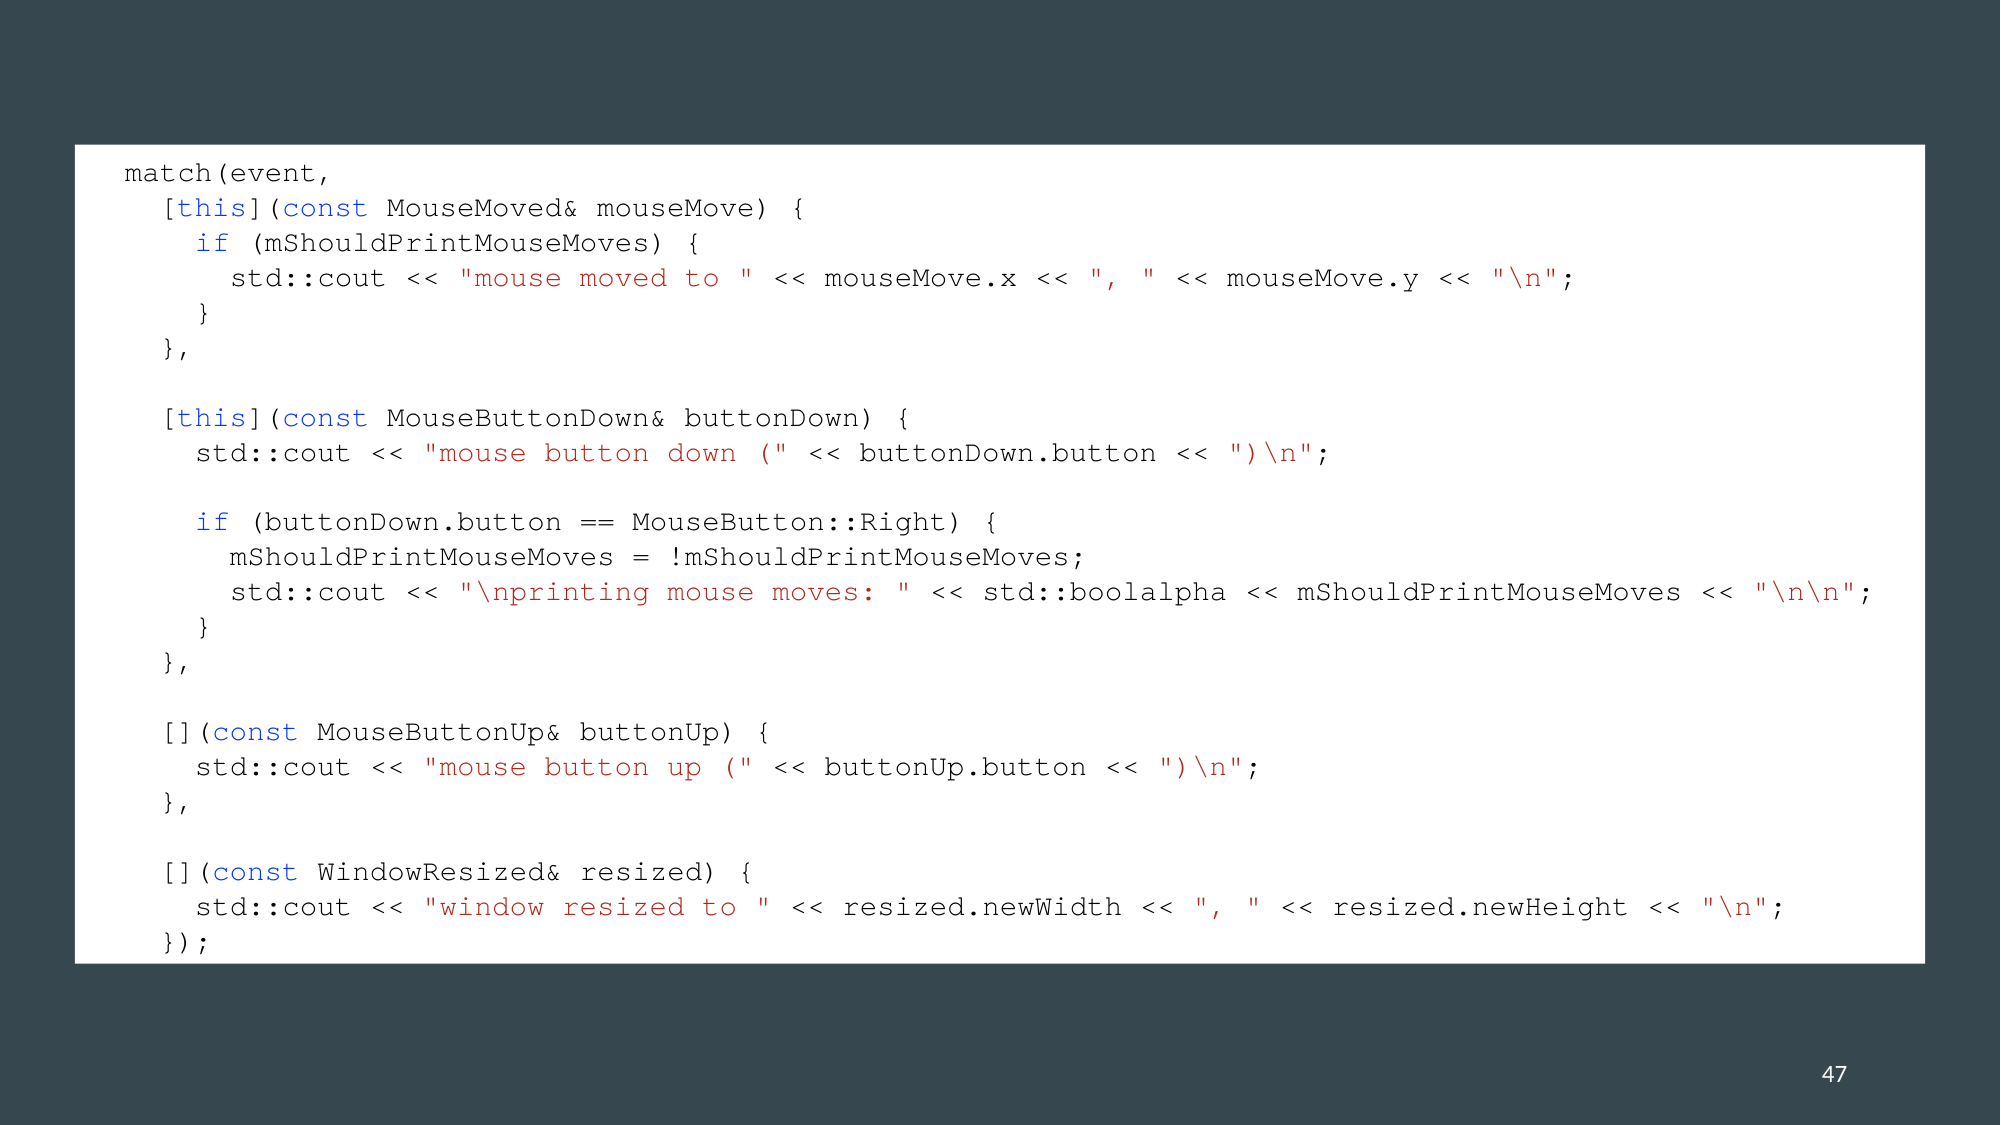

#
  match(event,
    [this](const MouseMoved& mouseMove) {
      if (mShouldPrintMouseMoves) {
        std::cout << "mouse moved to " << mouseMove.x << ", " << mouseMove.y << "\n";
      }
    },
    [this](const MouseButtonDown& buttonDown) {
      std::cout << "mouse button down (" << buttonDown.button << ")\n";
      if (buttonDown.button == MouseButton::Right) {
        mShouldPrintMouseMoves = !mShouldPrintMouseMoves;
        std::cout << "\nprinting mouse moves: " << std::boolalpha << mShouldPrintMouseMoves << "\n\n";
      }
    },

    [](const MouseButtonUp& buttonUp) {
      std::cout << "mouse button up (" << buttonUp.button << ")\n";
    },

    [](const WindowResized& resized) {
      std::cout << "window resized to " << resized.newWidth << ", " << resized.newHeight << "\n";
    });

47